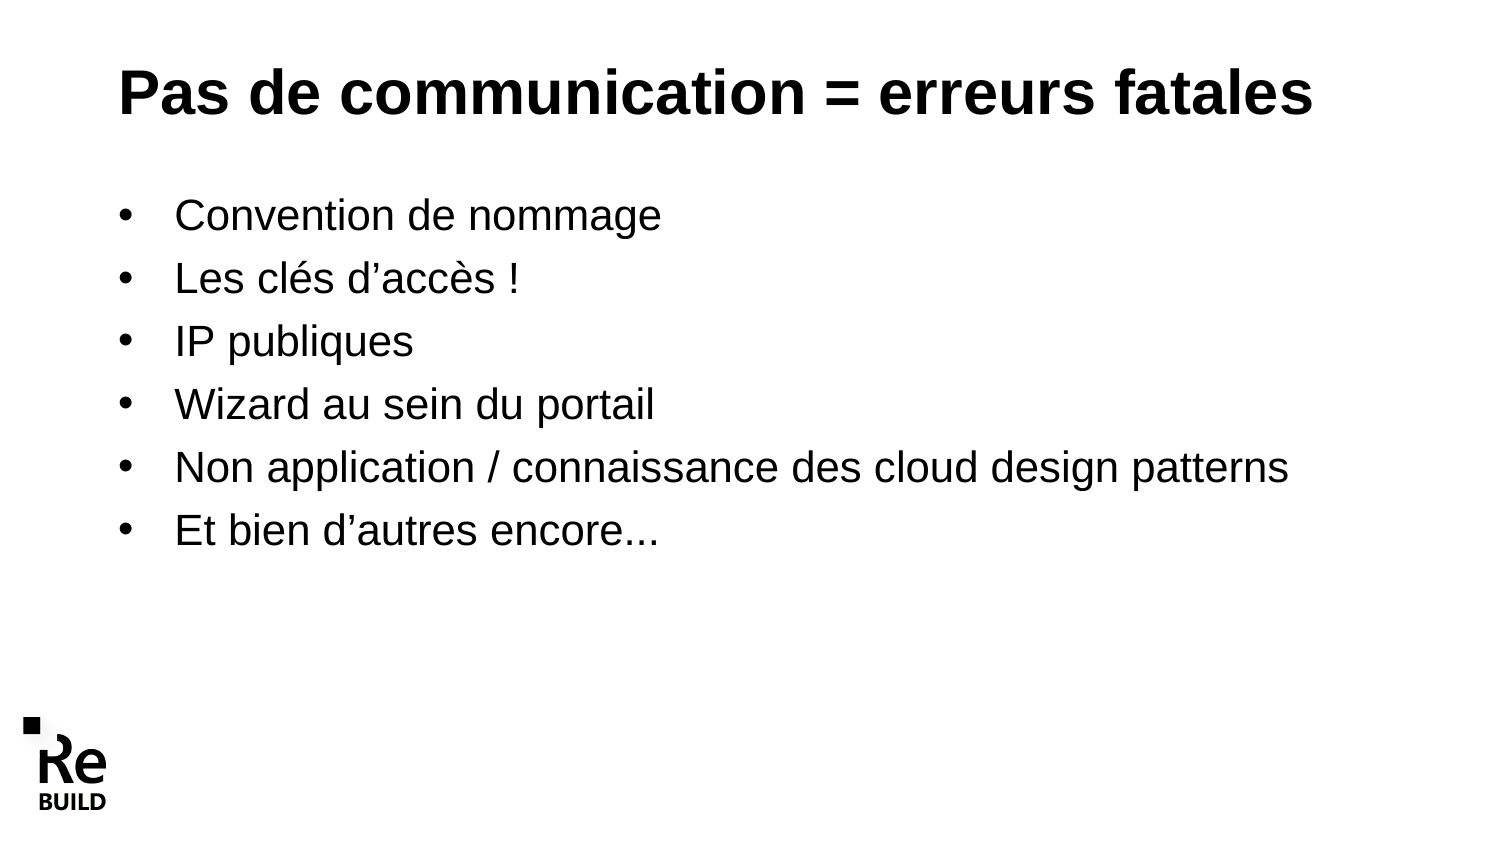

# Pas de communication = erreurs fatales
Convention de nommage
Les clés d’accès !
IP publiques
Wizard au sein du portail
Non application / connaissance des cloud design patterns
Et bien d’autres encore...